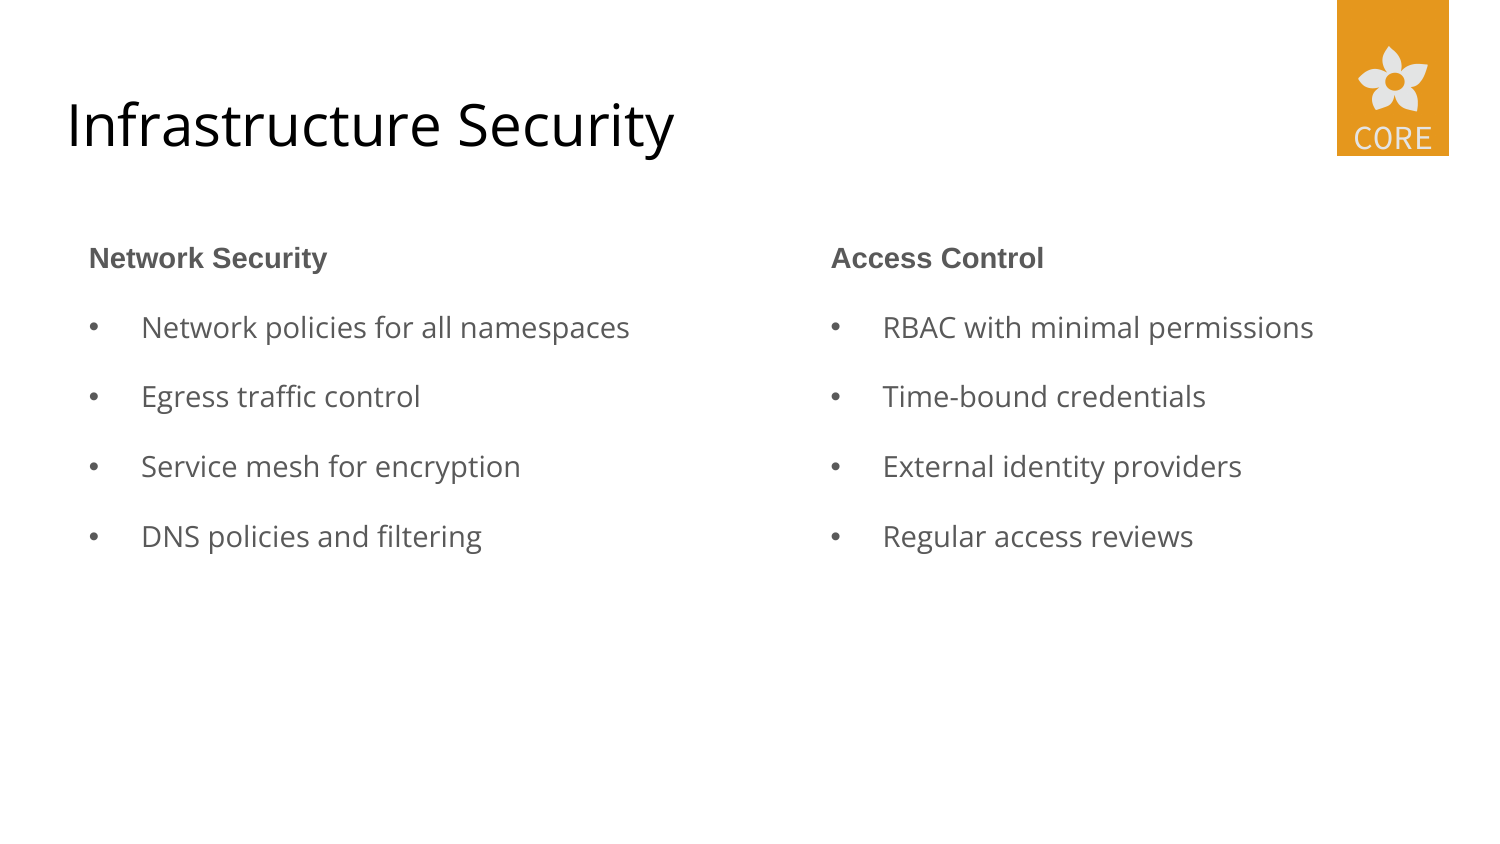

# Infrastructure Security
Network Security
Network policies for all namespaces
Egress traffic control
Service mesh for encryption
DNS policies and filtering
Access Control
RBAC with minimal permissions
Time-bound credentials
External identity providers
Regular access reviews